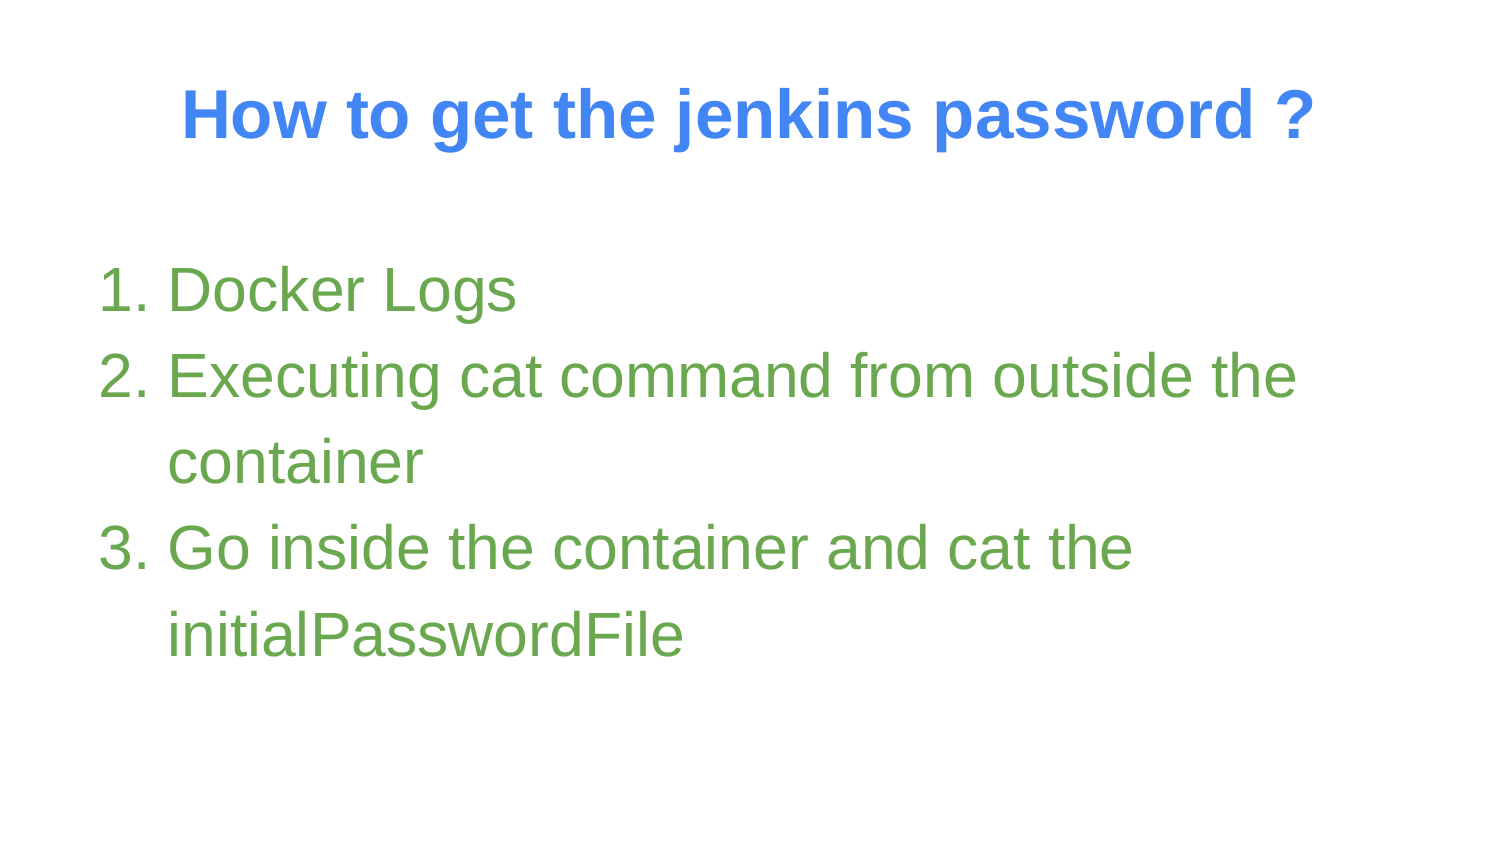

# How to get the jenkins password ?
Docker Logs
Executing cat command from outside the container
Go inside the container and cat the initialPasswordFile